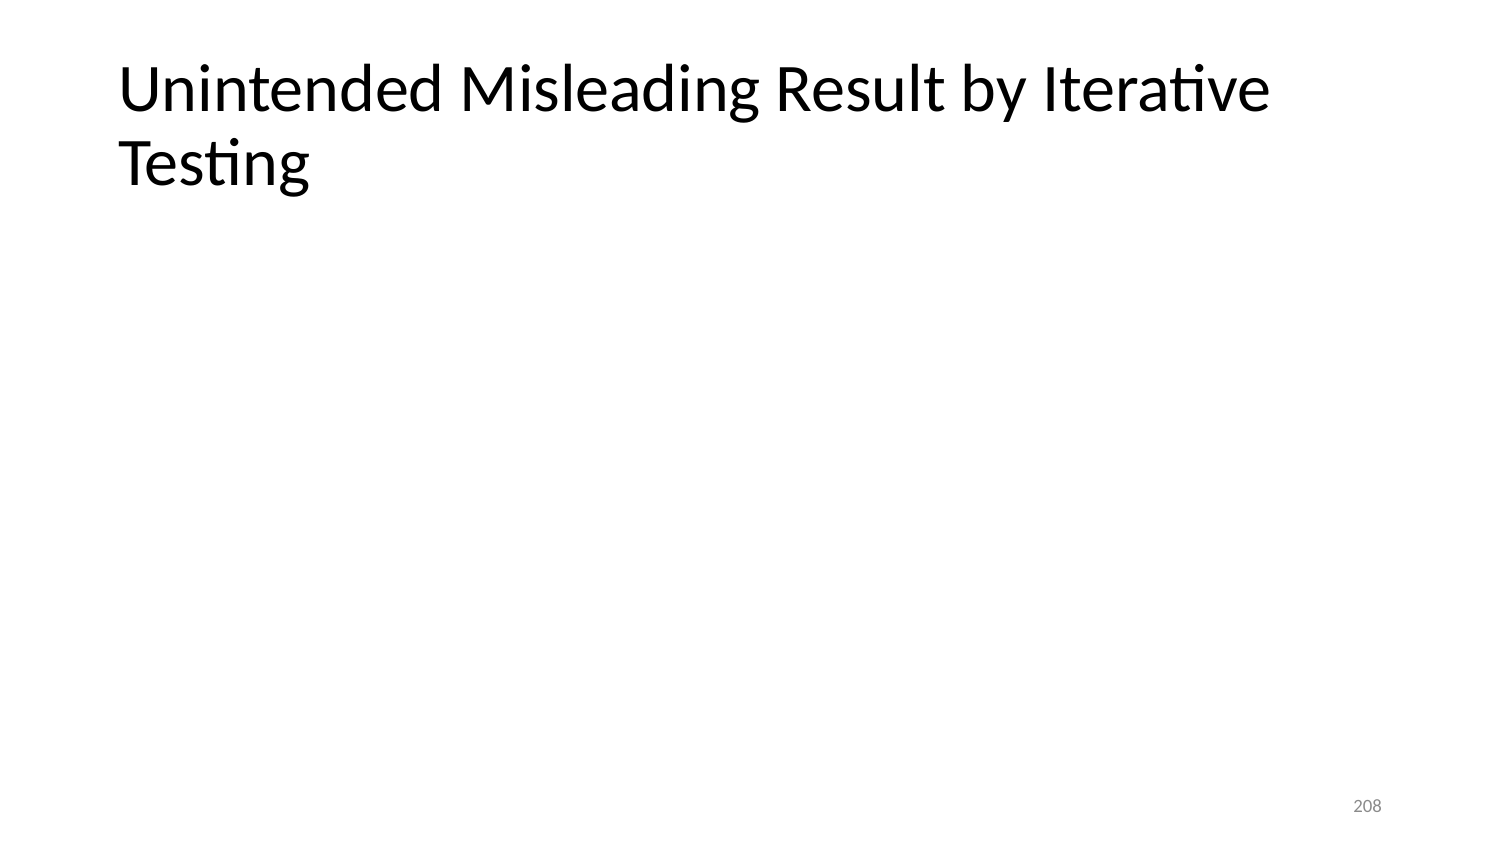

# Unintended Misleading Result by Iterative Testing

208